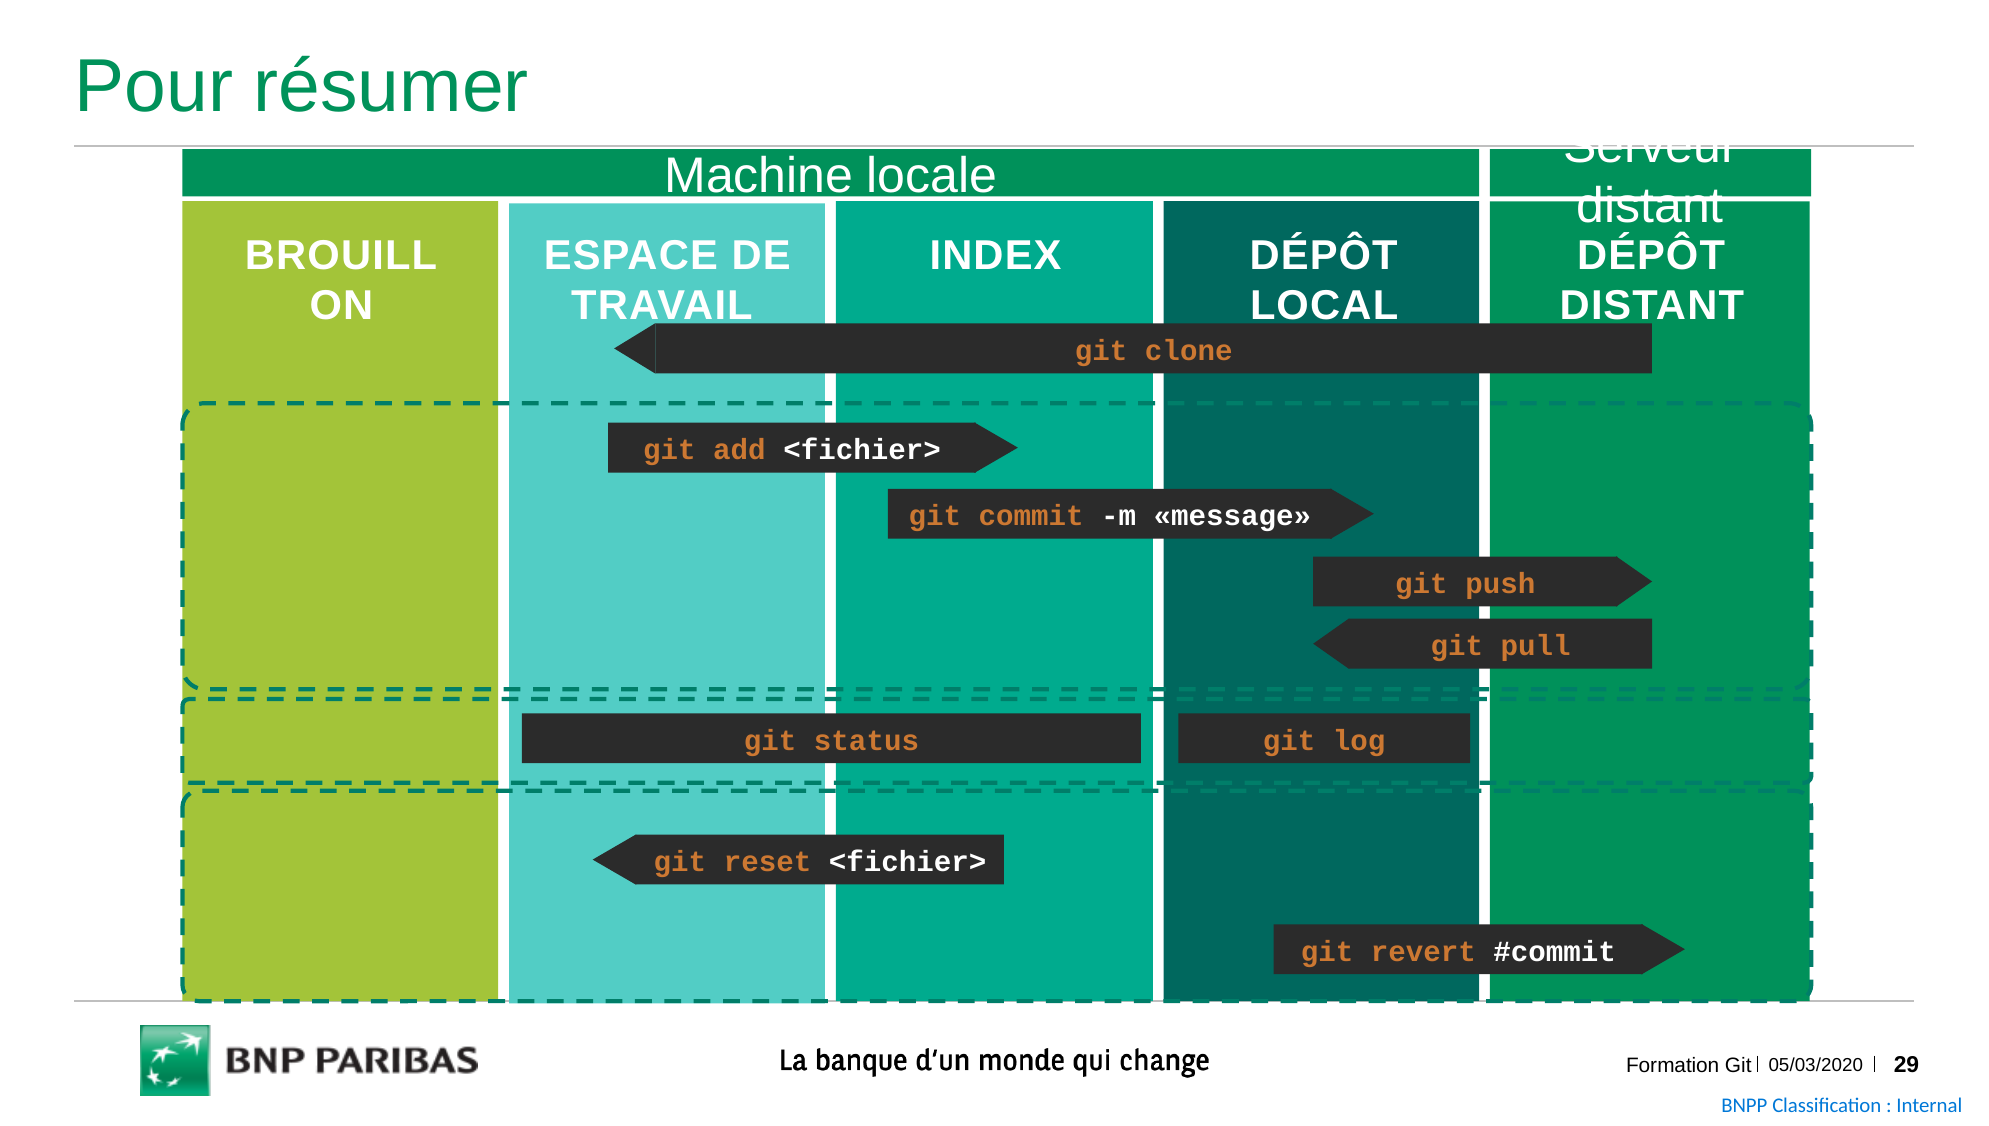

Pour résumer
Machine locale
Serveur distant

Brouillon
Espace de travail
INDEX
Dépôt local
Dépôt distant
git clone

git add <fichier>

git commit -m «message»

git push

git pull

git status
git log

git reset <fichier>

git revert #commit

Formation Git
05/03/2020
29